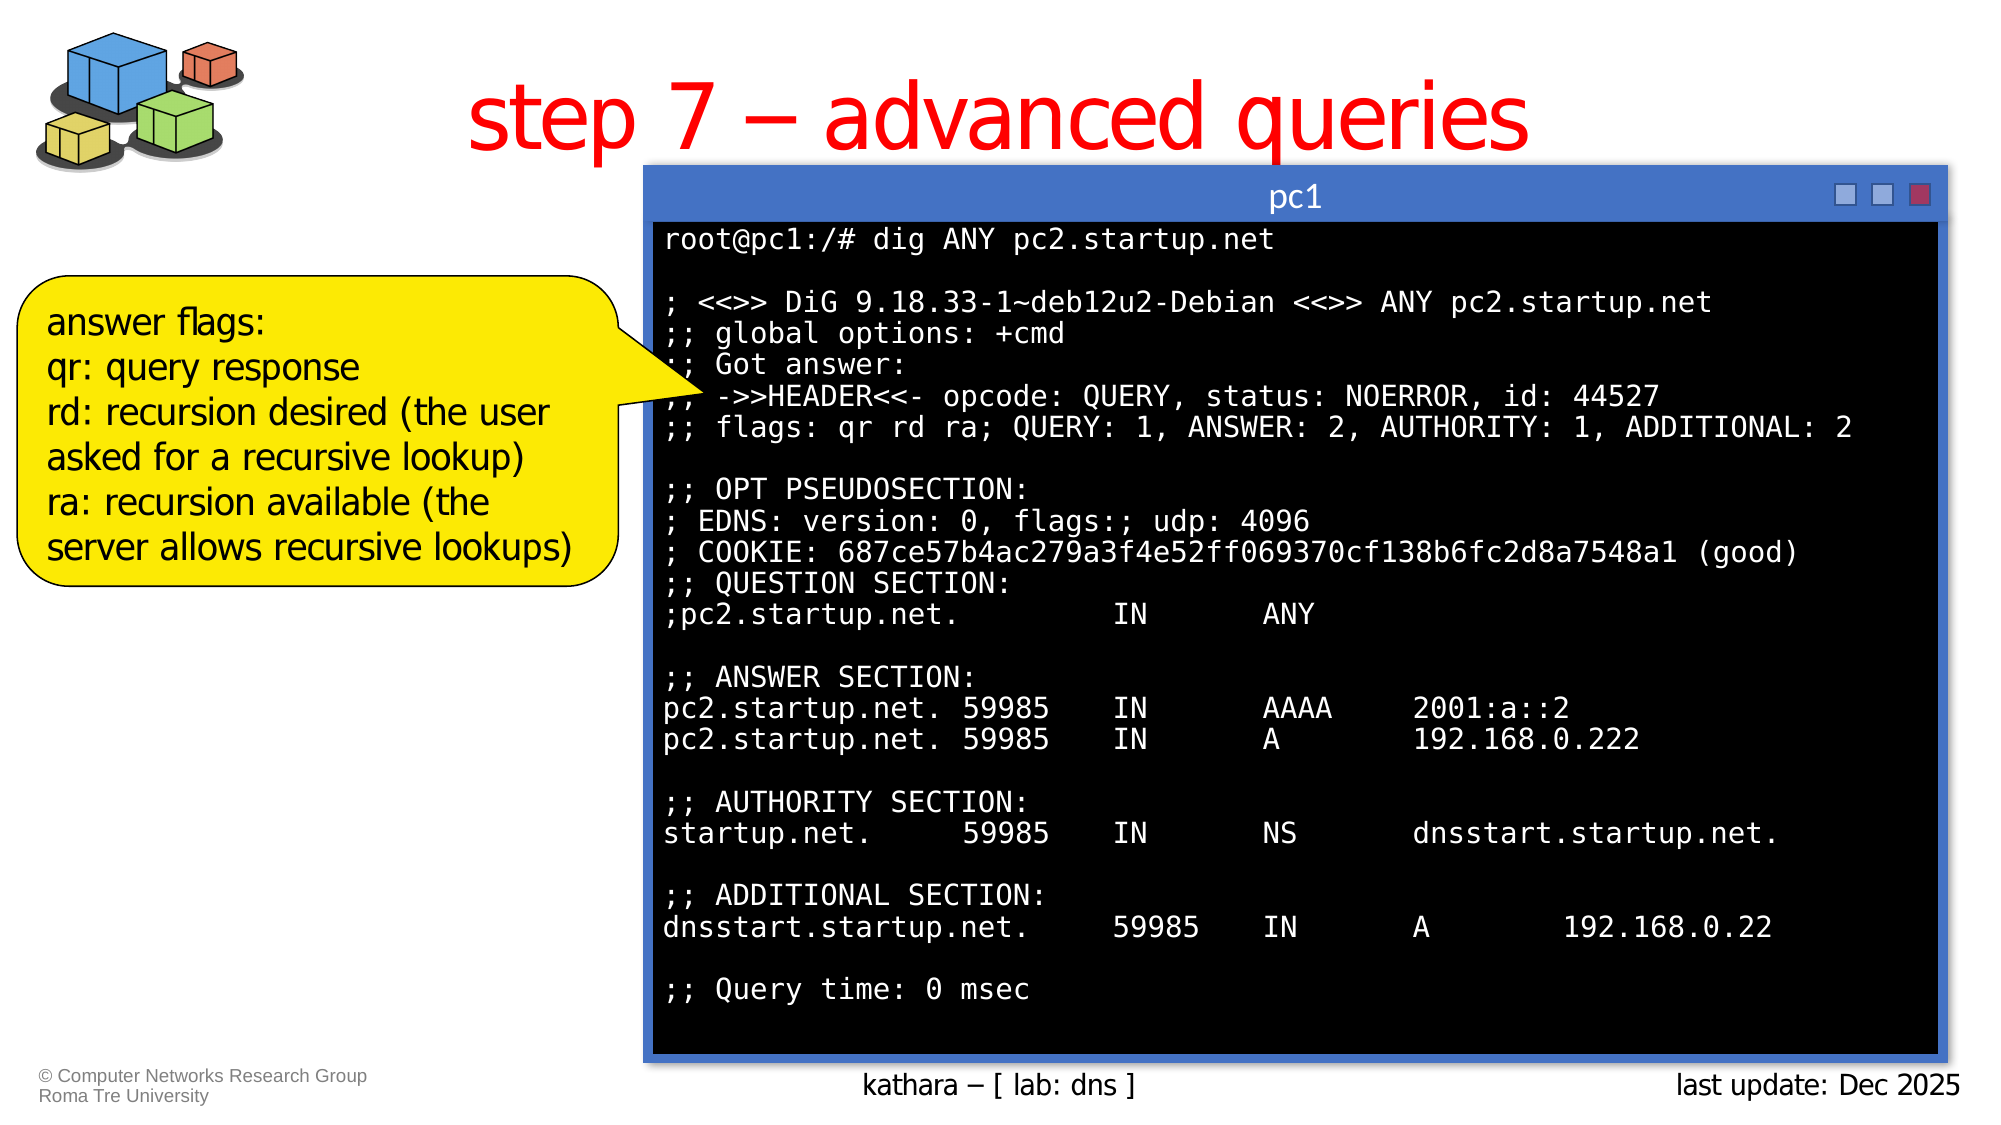

# step 7 – advanced queries
pc1

root@pc1:/# dig ANY pc2.startup.net

; <<>> DiG 9.18.33-1~deb12u2-Debian <<>> ANY pc2.startup.net
;; global options: +cmd
;; Got answer:
;; ->>HEADER<<- opcode: QUERY, status: NOERROR, id: 44527
;; flags: qr rd ra; QUERY: 1, ANSWER: 2, AUTHORITY: 1, ADDITIONAL: 2

;; OPT PSEUDOSECTION:
; EDNS: version: 0, flags:; udp: 4096
; COOKIE: 687ce57b4ac279a3f4e52ff069370cf138b6fc2d8a7548a1 (good)
;; QUESTION SECTION:
;pc2.startup.net.		IN	ANY

;; ANSWER SECTION:
pc2.startup.net.	59985	IN	AAAA	2001:a::2
pc2.startup.net.	59985	IN	A	192.168.0.222

;; AUTHORITY SECTION:
startup.net.	59985	IN	NS	dnsstart.startup.net.

;; ADDITIONAL SECTION:
dnsstart.startup.net.	59985	IN	A	192.168.0.22

;; Query time: 0 msec
answer flags:
qr: query response
rd: recursion desired (the user asked for a recursive lookup)
ra: recursion available (the server allows recursive lookups)
kathara – [ lab: dns ]
last update: Dec 2025